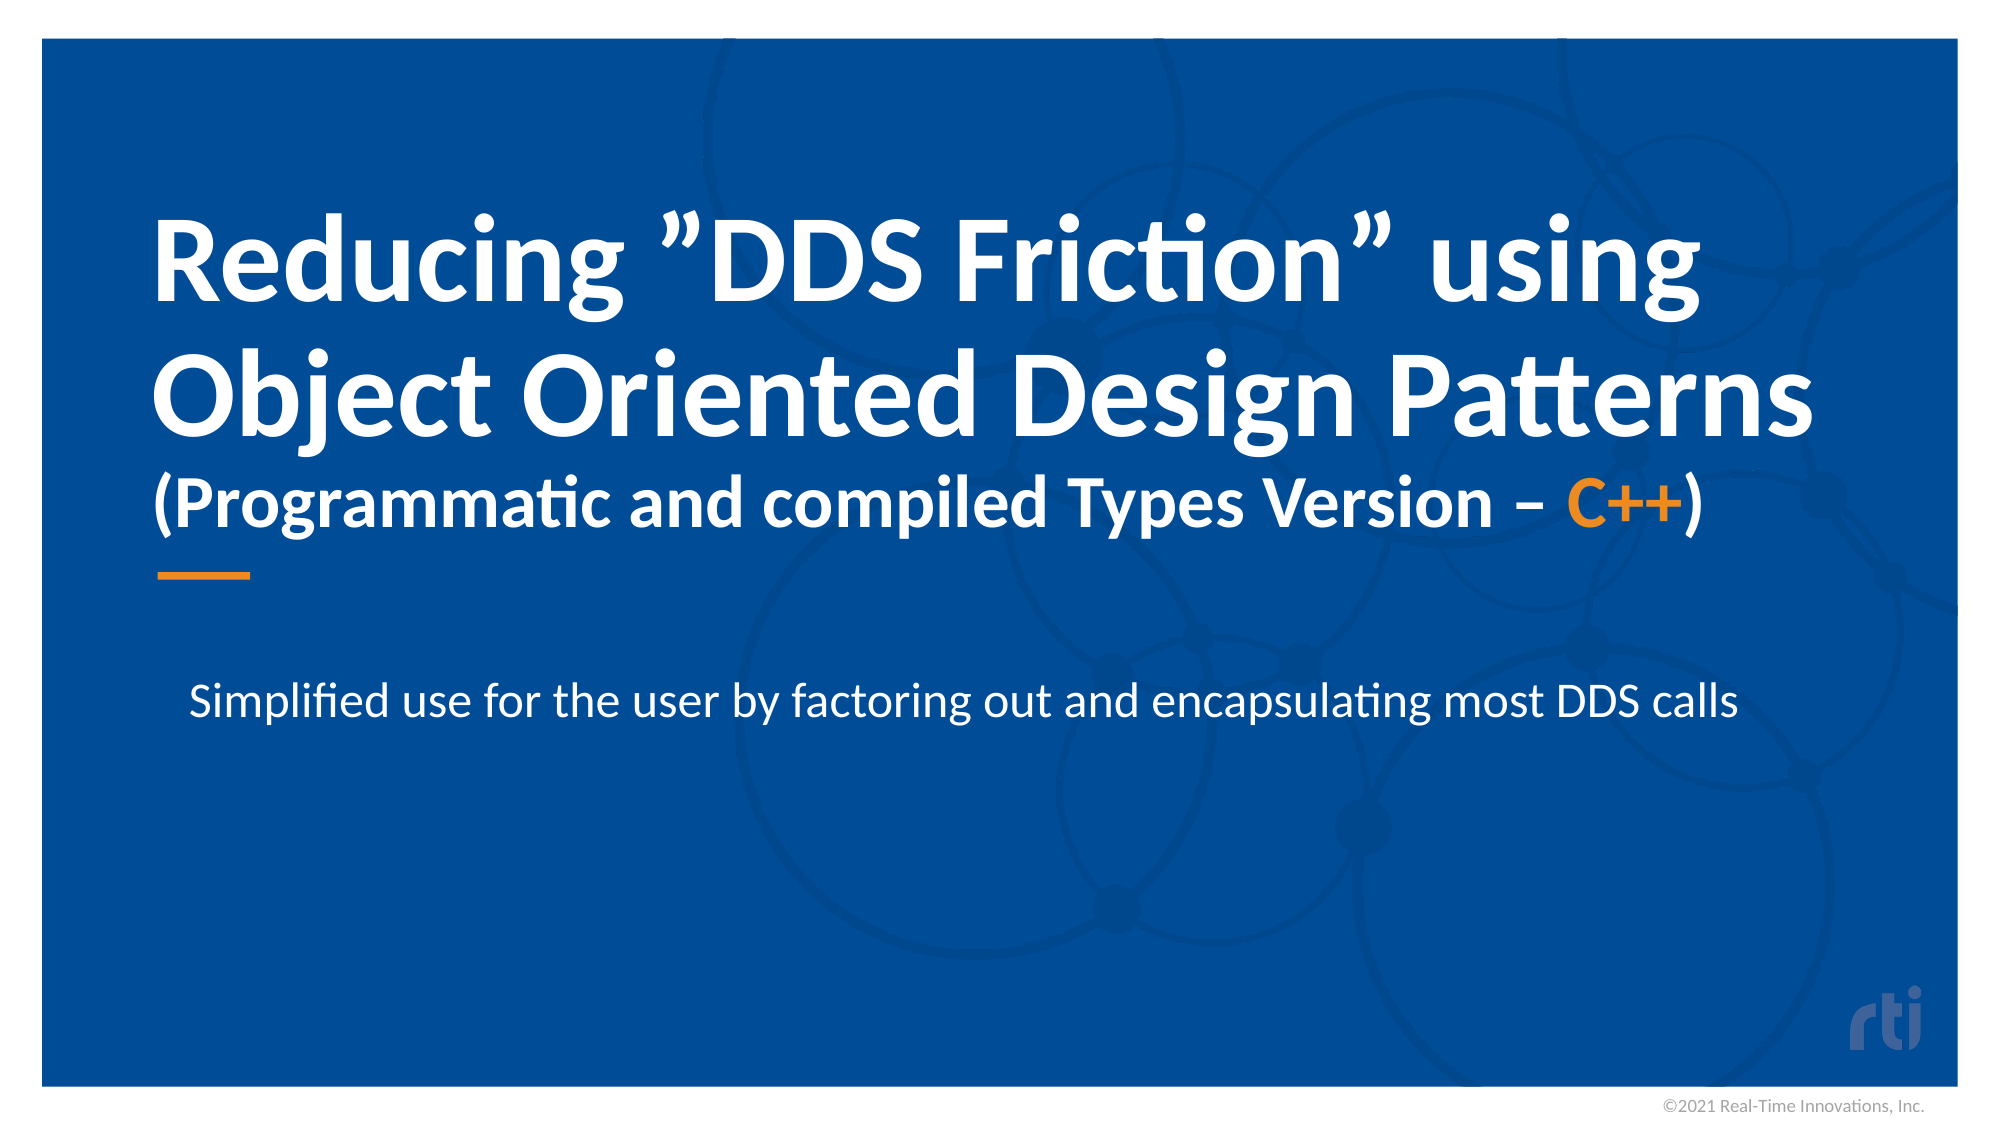

# Reducing ”DDS Friction” using Object Oriented Design Patterns (Programmatic and compiled Types Version – C++)
Simplified use for the user by factoring out and encapsulating most DDS calls
©2021 Real-Time Innovations, Inc.